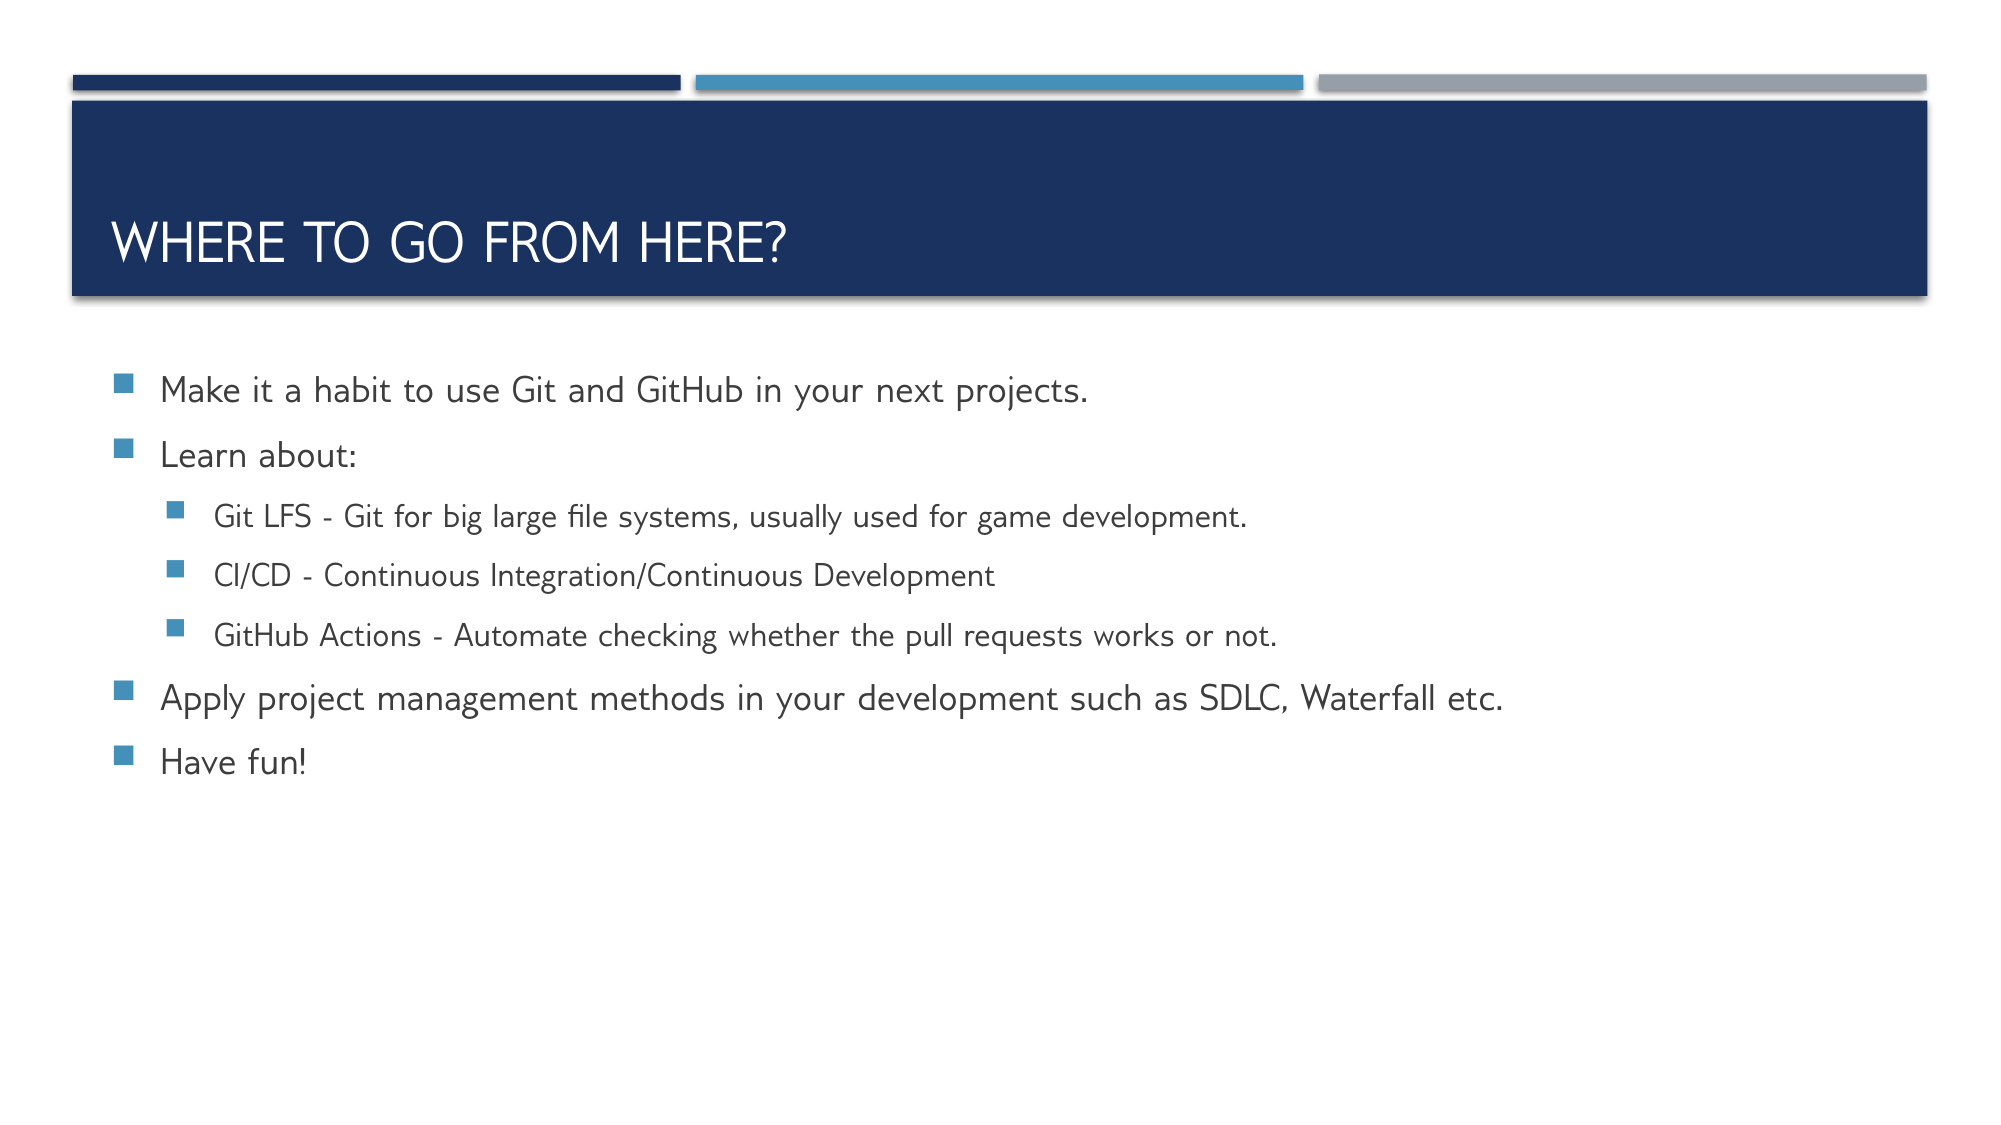

# Where to go from here?
Make it a habit to use Git and GitHub in your next projects.
Learn about:
Git LFS - Git for big large file systems, usually used for game development.
CI/CD - Continuous Integration/Continuous Development
GitHub Actions - Automate checking whether the pull requests works or not.
Apply project management methods in your development such as SDLC, Waterfall etc.
Have fun!